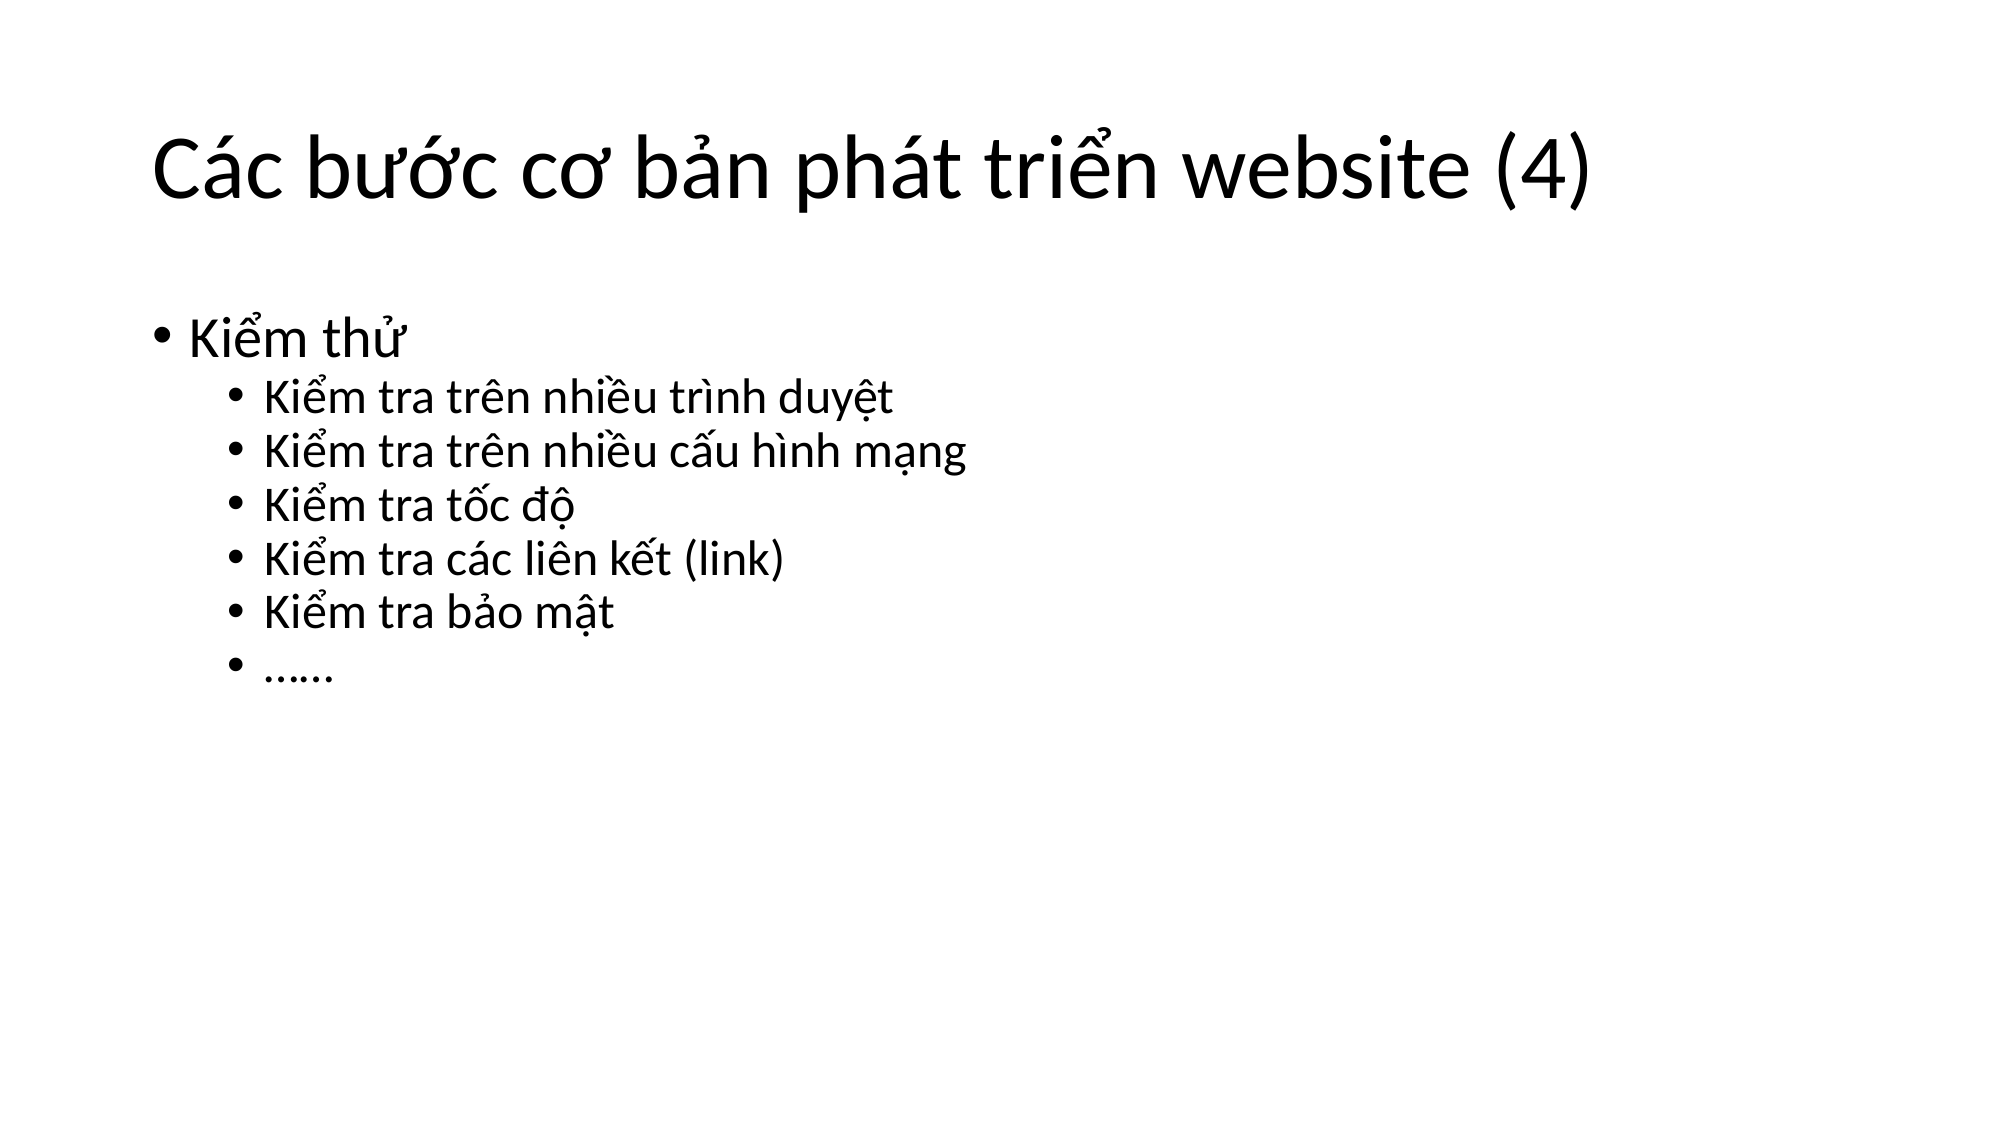

# Các bước cơ bản phát triển website (4)
Kiểm thử
Kiểm tra trên nhiều trình duyệt
Kiểm tra trên nhiều cấu hình mạng
Kiểm tra tốc độ
Kiểm tra các liên kết (link)
Kiểm tra bảo mật
……